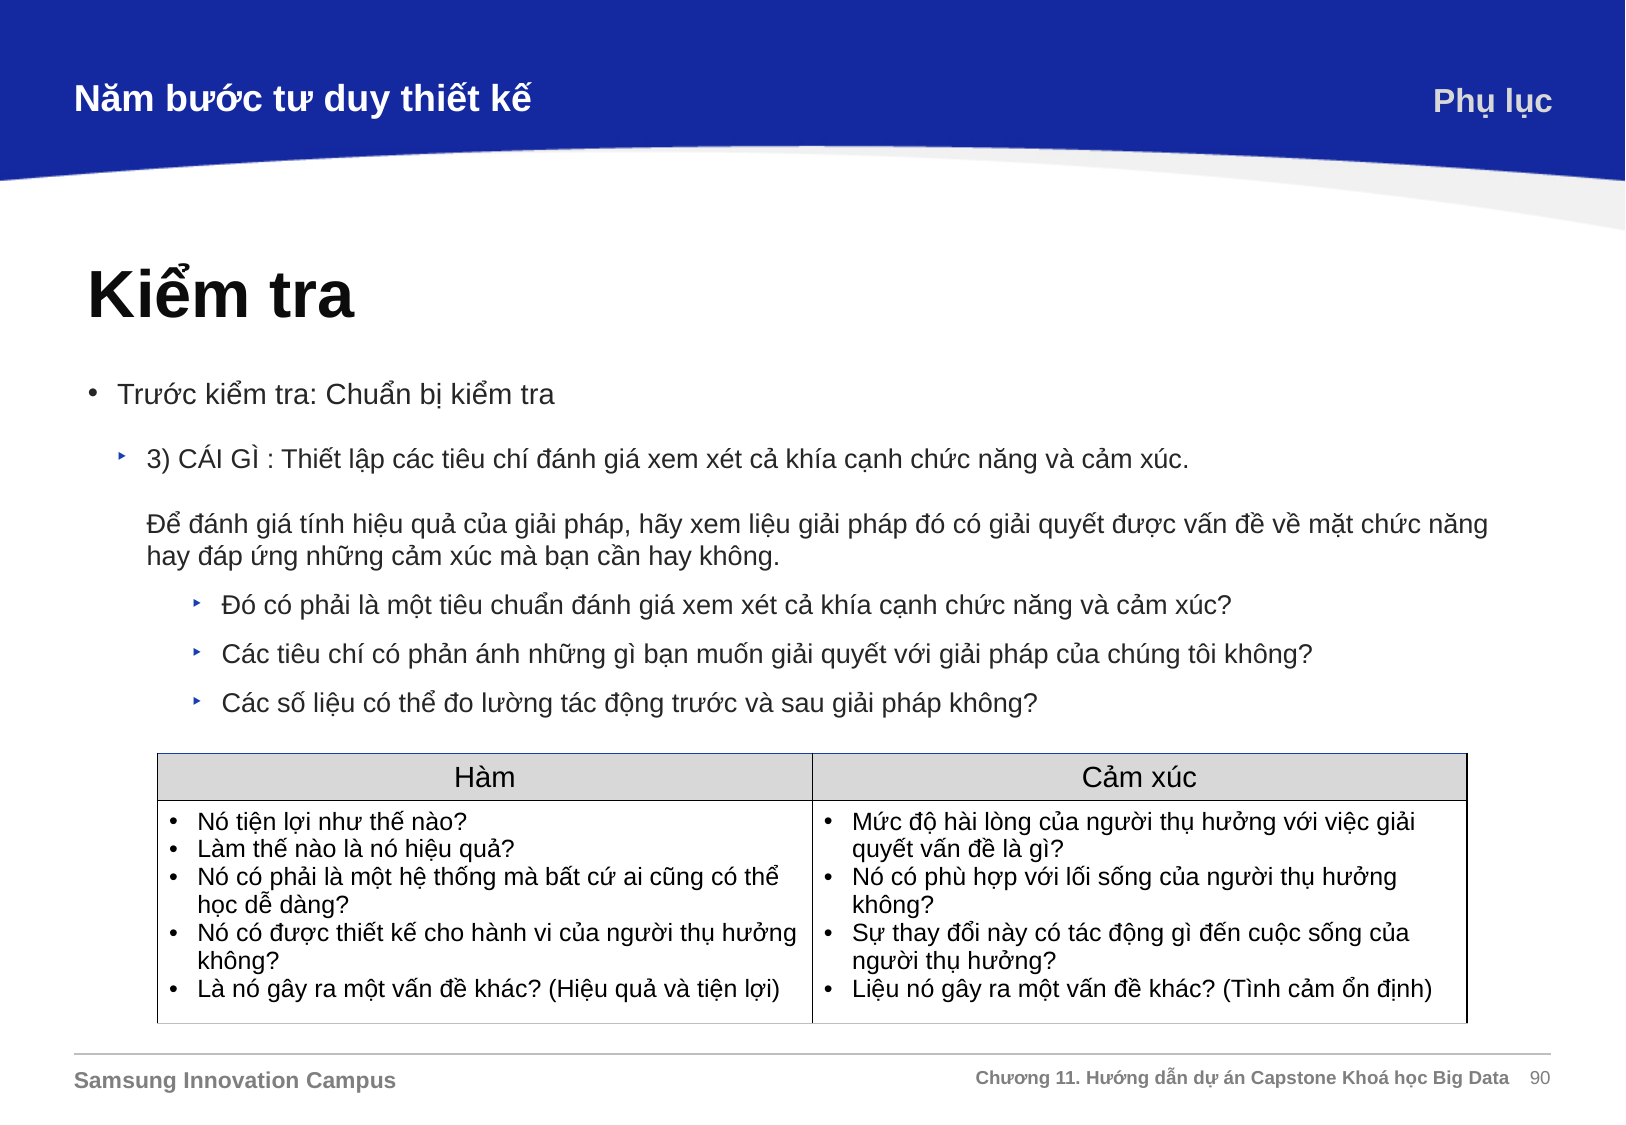

Năm bước tư duy thiết kế
Phụ lục
Kiểm tra
Trước kiểm tra: Chuẩn bị kiểm tra
3) CÁI GÌ : Thiết lập các tiêu chí đánh giá xem xét cả khía cạnh chức năng và cảm xúc.
Để đánh giá tính hiệu quả của giải pháp, hãy xem liệu giải pháp đó có giải quyết được vấn đề về mặt chức năng hay đáp ứng những cảm xúc mà bạn cần hay không.
Đó có phải là một tiêu chuẩn đánh giá xem xét cả khía cạnh chức năng và cảm xúc?
Các tiêu chí có phản ánh những gì bạn muốn giải quyết với giải pháp của chúng tôi không?
Các số liệu có thể đo lường tác động trước và sau giải pháp không?

| Hàm | Cảm xúc |
| --- | --- |
| Nó tiện lợi như thế nào? Làm thế nào là nó hiệu quả? Nó có phải là một hệ thống mà bất cứ ai cũng có thể học dễ dàng? Nó có được thiết kế cho hành vi của người thụ hưởng không? Là nó gây ra một vấn đề khác? (Hiệu quả và tiện lợi) | Mức độ hài lòng của người thụ hưởng với việc giải quyết vấn đề là gì? Nó có phù hợp với lối sống của người thụ hưởng không? Sự thay đổi này có tác động gì đến cuộc sống của người thụ hưởng? Liệu nó gây ra một vấn đề khác? (Tình cảm ổn định) |